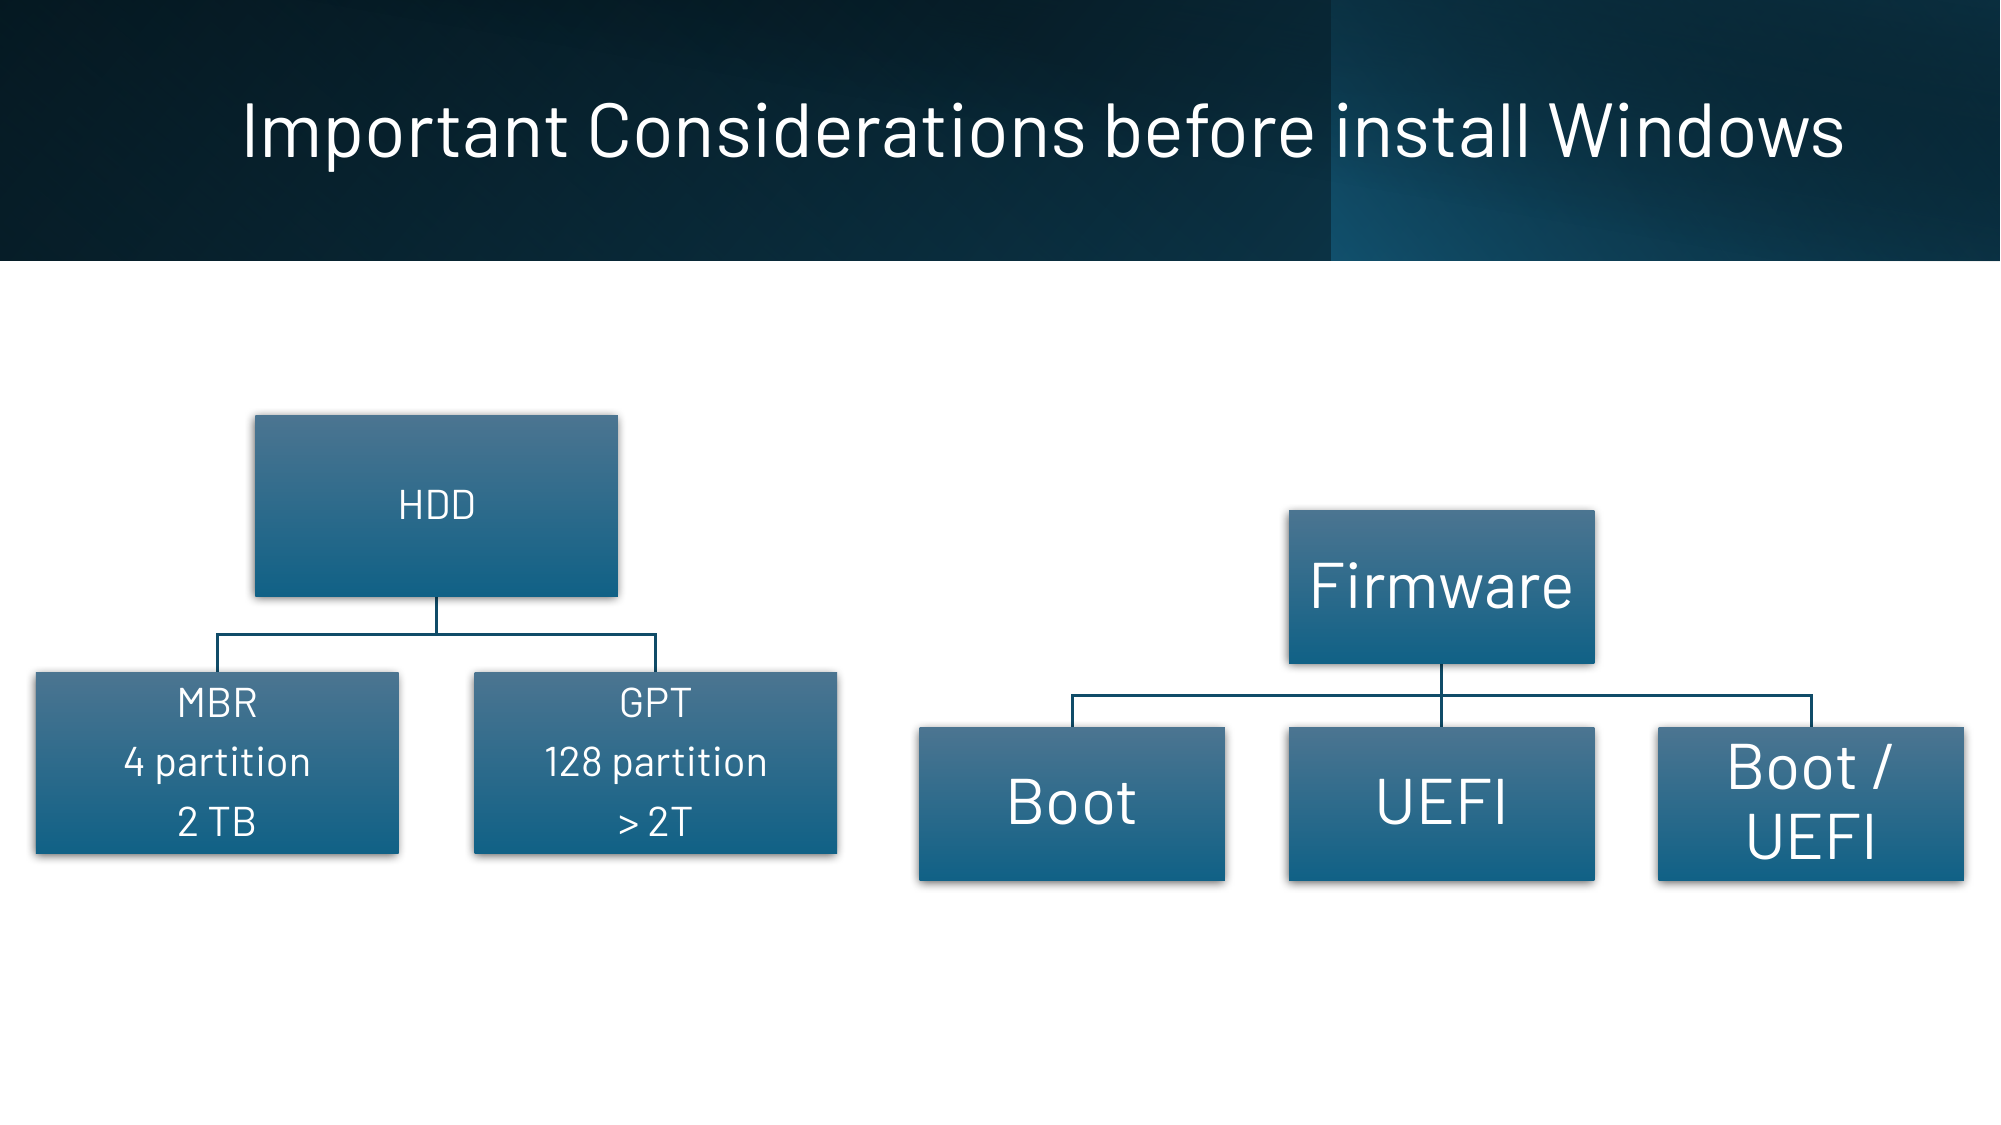

# Important Considerations before install Windows
Firmware
Boot
UEFI
Boot / UEFI
HDD
MBR
4 partition
2 TB
GPT
128 partition
> 2T